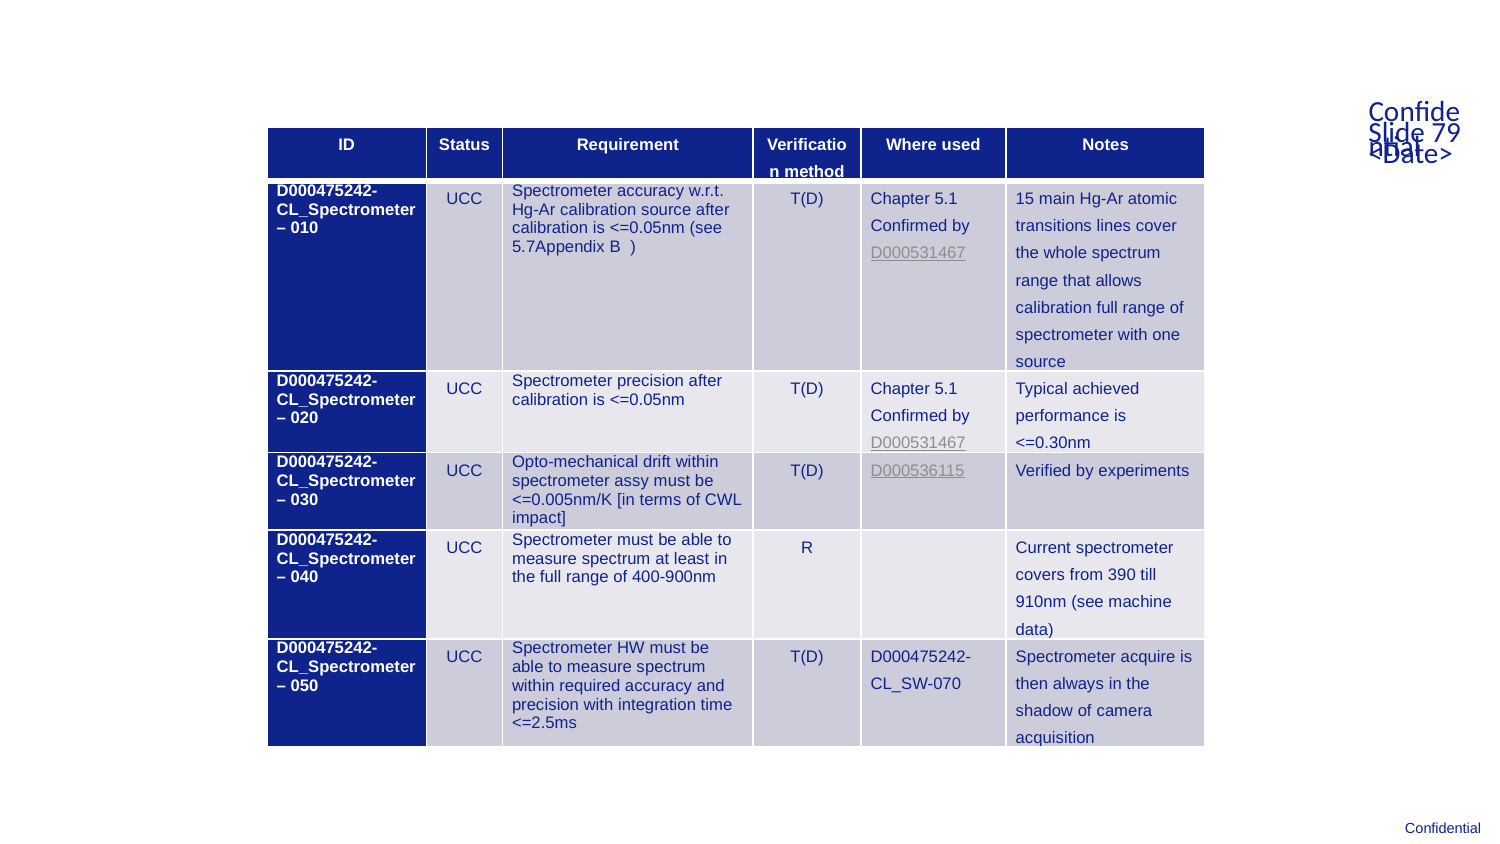

#

Confidential
Slide 79
| ID | Status | Requirement | Verification method | Where used | Notes |
| --- | --- | --- | --- | --- | --- |
| D000475242- CL\_Spectrometer – 010 | UCC | Spectrometer accuracy w.r.t. Hg-Ar calibration source after calibration is <=0.05nm (see 5.7Appendix B ) | T(D) | Chapter 5.1 Confirmed by D000531467 | 15 main Hg-Ar atomic transitions lines cover the whole spectrum range that allows calibration full range of spectrometer with one source |
| D000475242- CL\_Spectrometer – 020 | UCC | Spectrometer precision after calibration is <=0.05nm | T(D) | Chapter 5.1 Confirmed by D000531467 | Typical achieved performance is <=0.30nm |
| D000475242- CL\_Spectrometer – 030 | UCC | Opto-mechanical drift within spectrometer assy must be <=0.005nm/K [in terms of CWL impact] | T(D) | D000536115 | Verified by experiments |
| D000475242- CL\_Spectrometer – 040 | UCC | Spectrometer must be able to measure spectrum at least in the full range of 400-900nm | R |  | Current spectrometer covers from 390 till 910nm (see machine data) |
| D000475242- CL\_Spectrometer – 050 | UCC | Spectrometer HW must be able to measure spectrum within required accuracy and precision with integration time <=2.5ms | T(D) | D000475242-CL\_SW-070 | Spectrometer acquire is then always in the shadow of camera acquisition |
<Date>